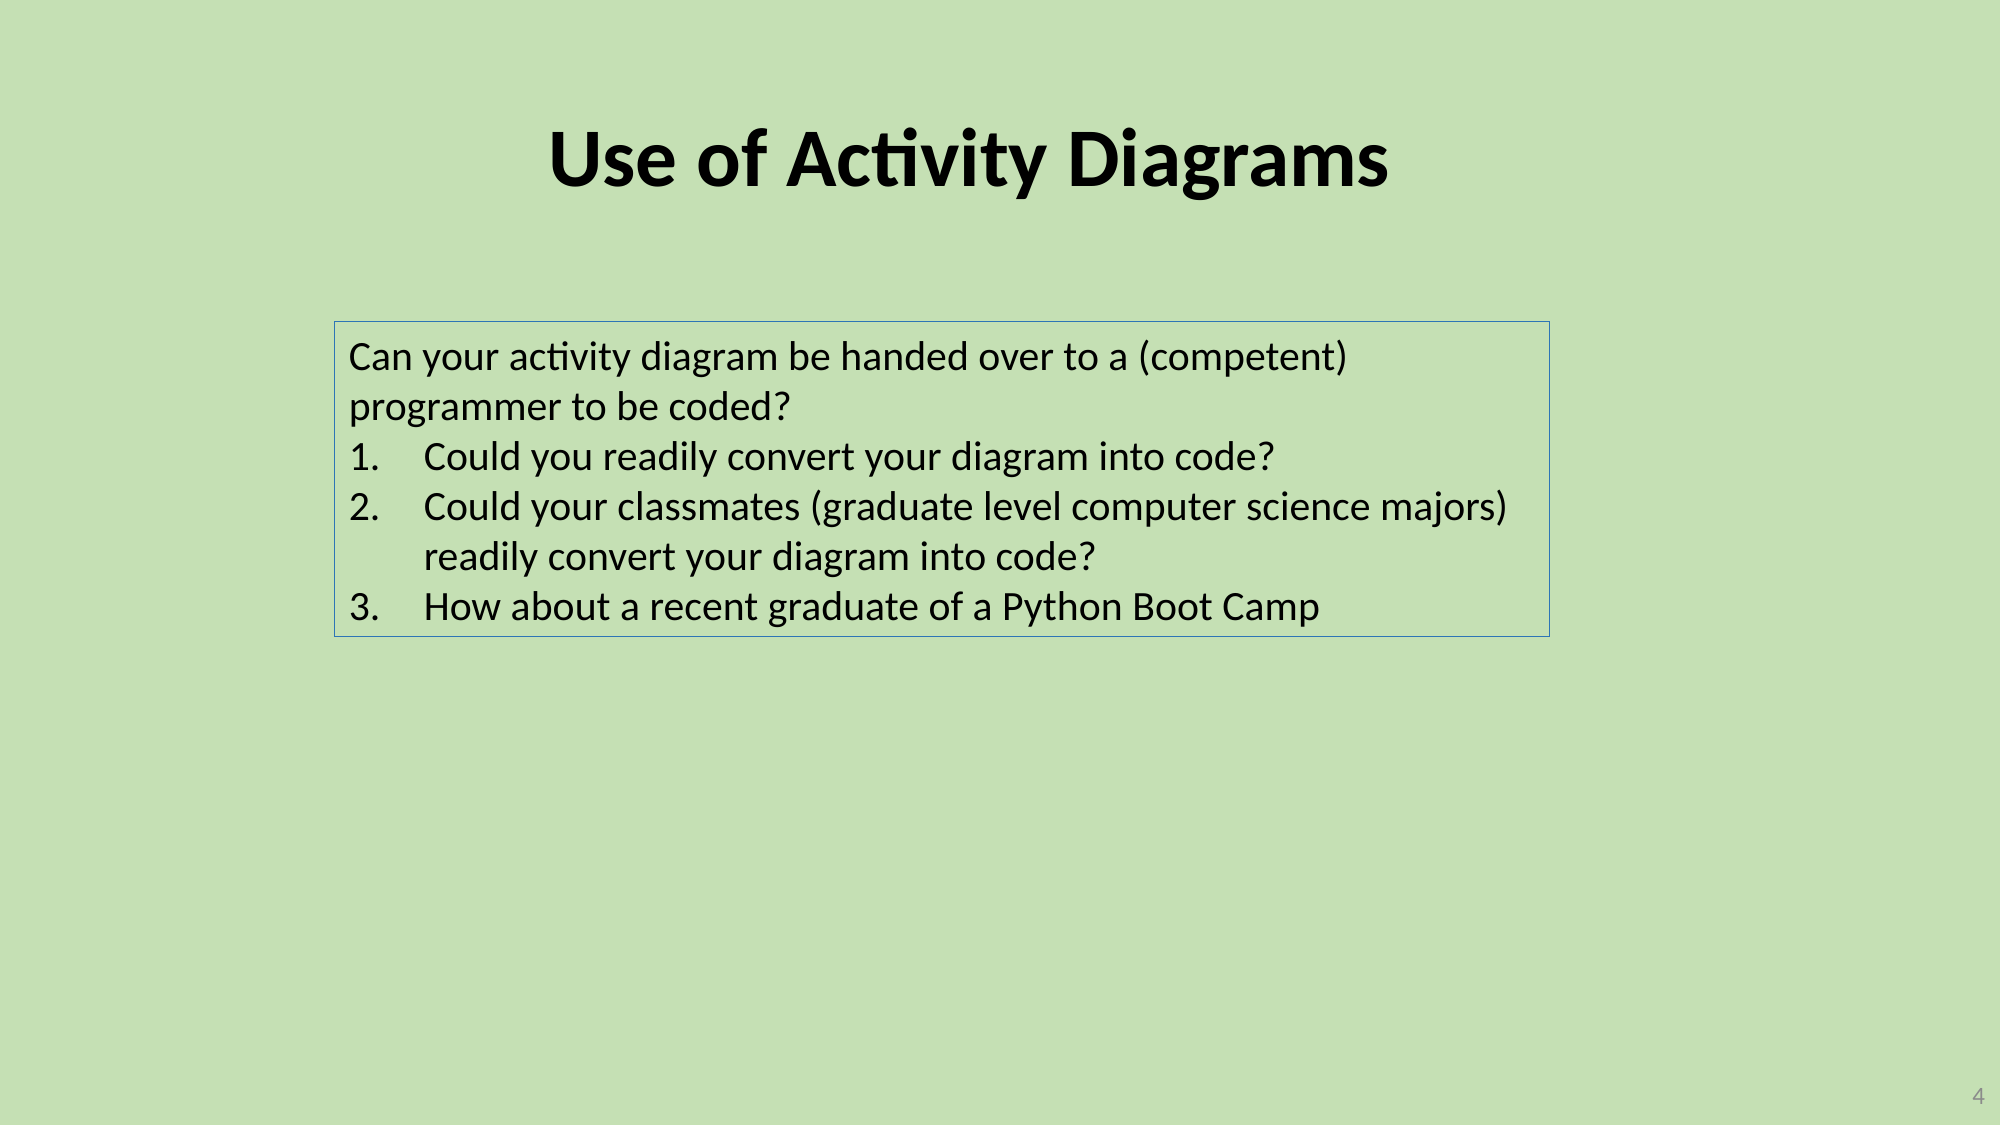

Use of Activity Diagrams
Can your activity diagram be handed over to a (competent) programmer to be coded?
Could you readily convert your diagram into code?
Could your classmates (graduate level computer science majors) readily convert your diagram into code?
How about a recent graduate of a Python Boot Camp
4